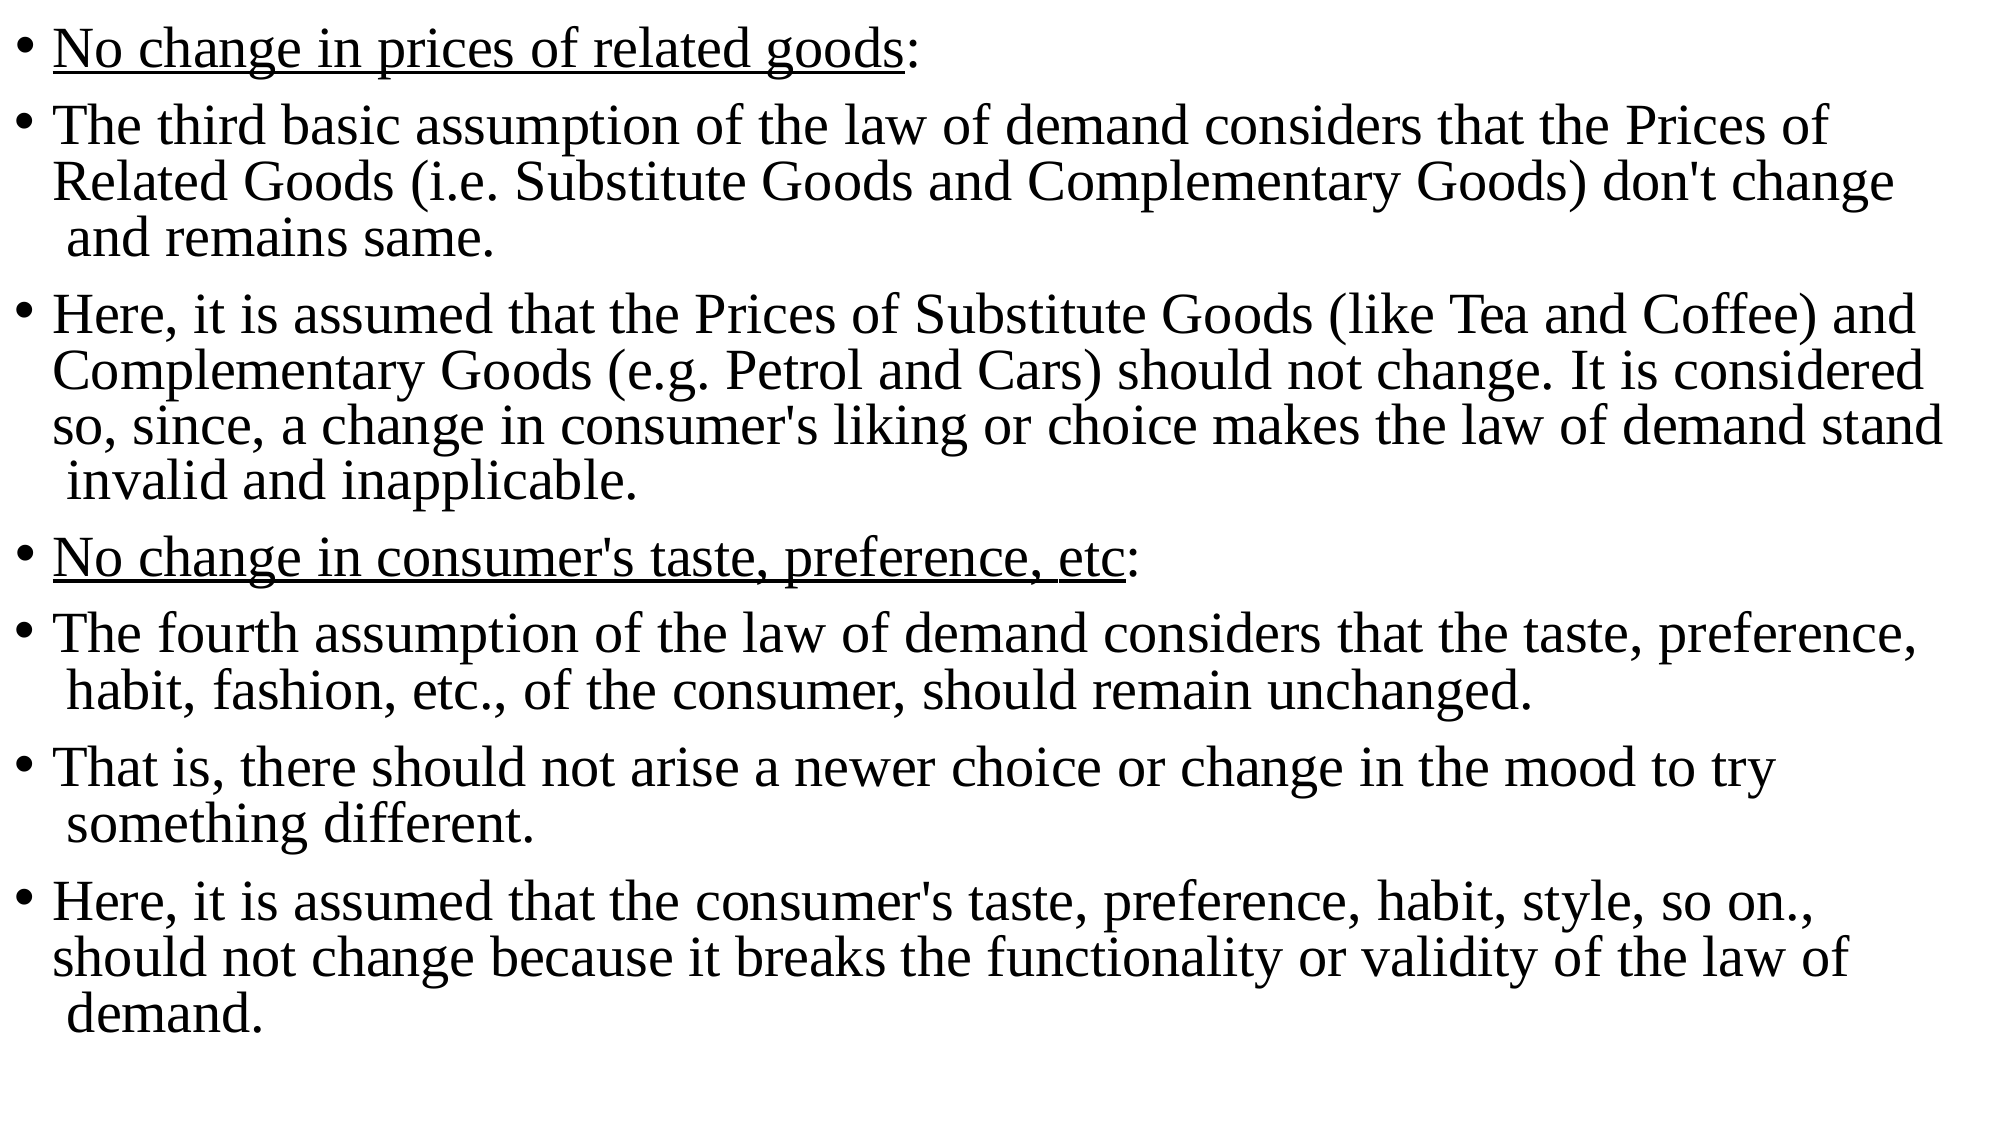

No change in prices of related goods:
The third basic assumption of the law of demand considers that the Prices of  Related Goods (i.e. Substitute Goods and Complementary Goods) don't change  and remains same.
Here, it is assumed that the Prices of Substitute Goods (like Tea and Coffee) and  Complementary Goods (e.g. Petrol and Cars) should not change. It is considered  so, since, a change in consumer's liking or choice makes the law of demand stand  invalid and inapplicable.
No change in consumer's taste, preference, etc:
The fourth assumption of the law of demand considers that the taste, preference,  habit, fashion, etc., of the consumer, should remain unchanged.
That is, there should not arise a newer choice or change in the mood to try  something different.
Here, it is assumed that the consumer's taste, preference, habit, style, so on.,  should not change because it breaks the functionality or validity of the law of  demand.